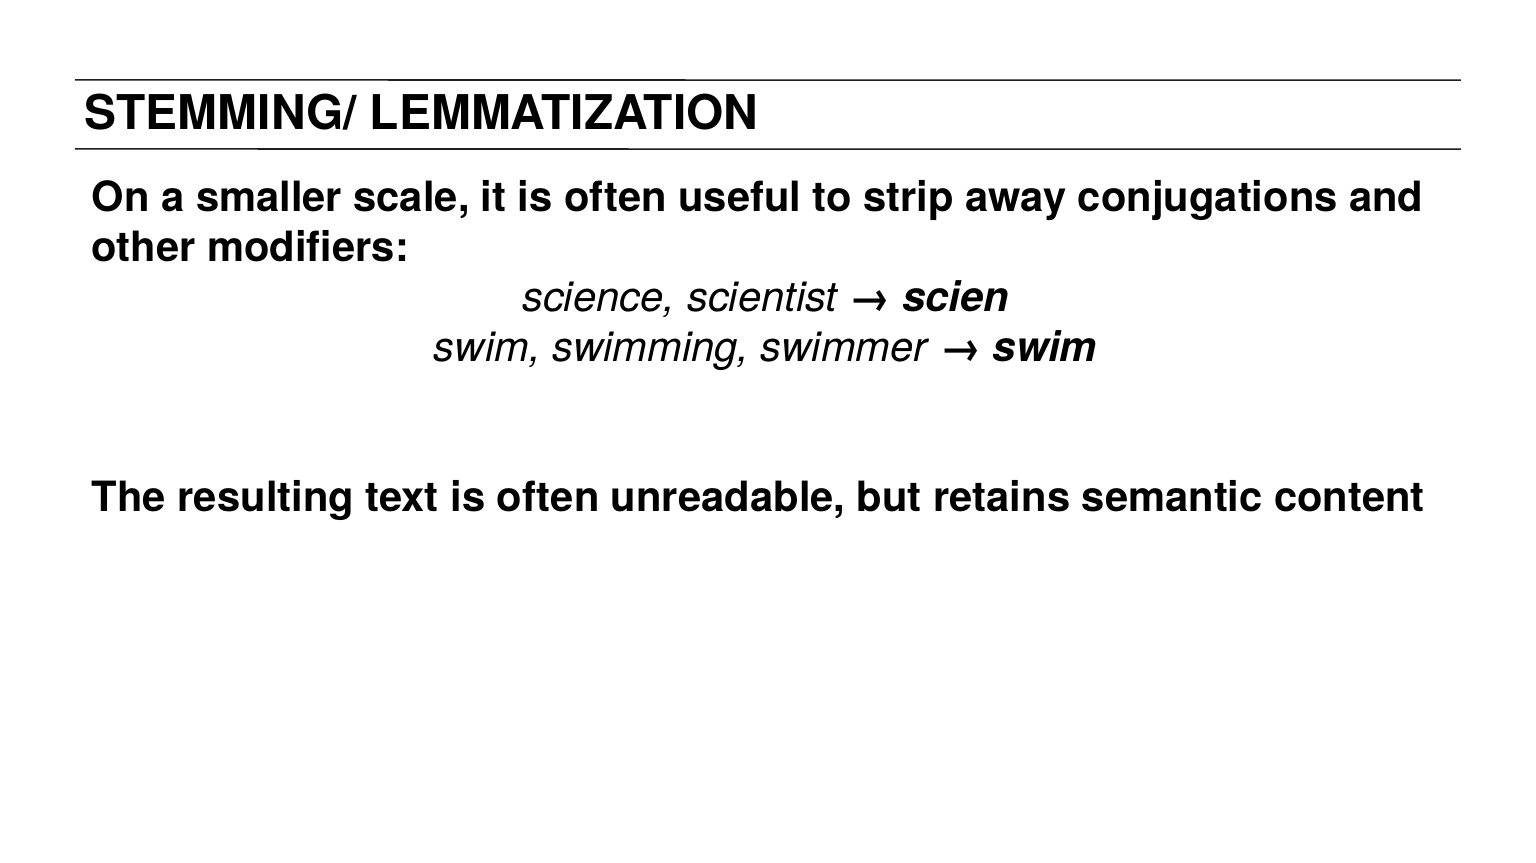

# STEMMING/ LEMMATIZATION
On a smaller scale, it is often useful to strip away conjugations and other modifiers:
science, scientist → scien
swim, swimming, swimmer → swim

The resulting text is often unreadable, but retains semantic content